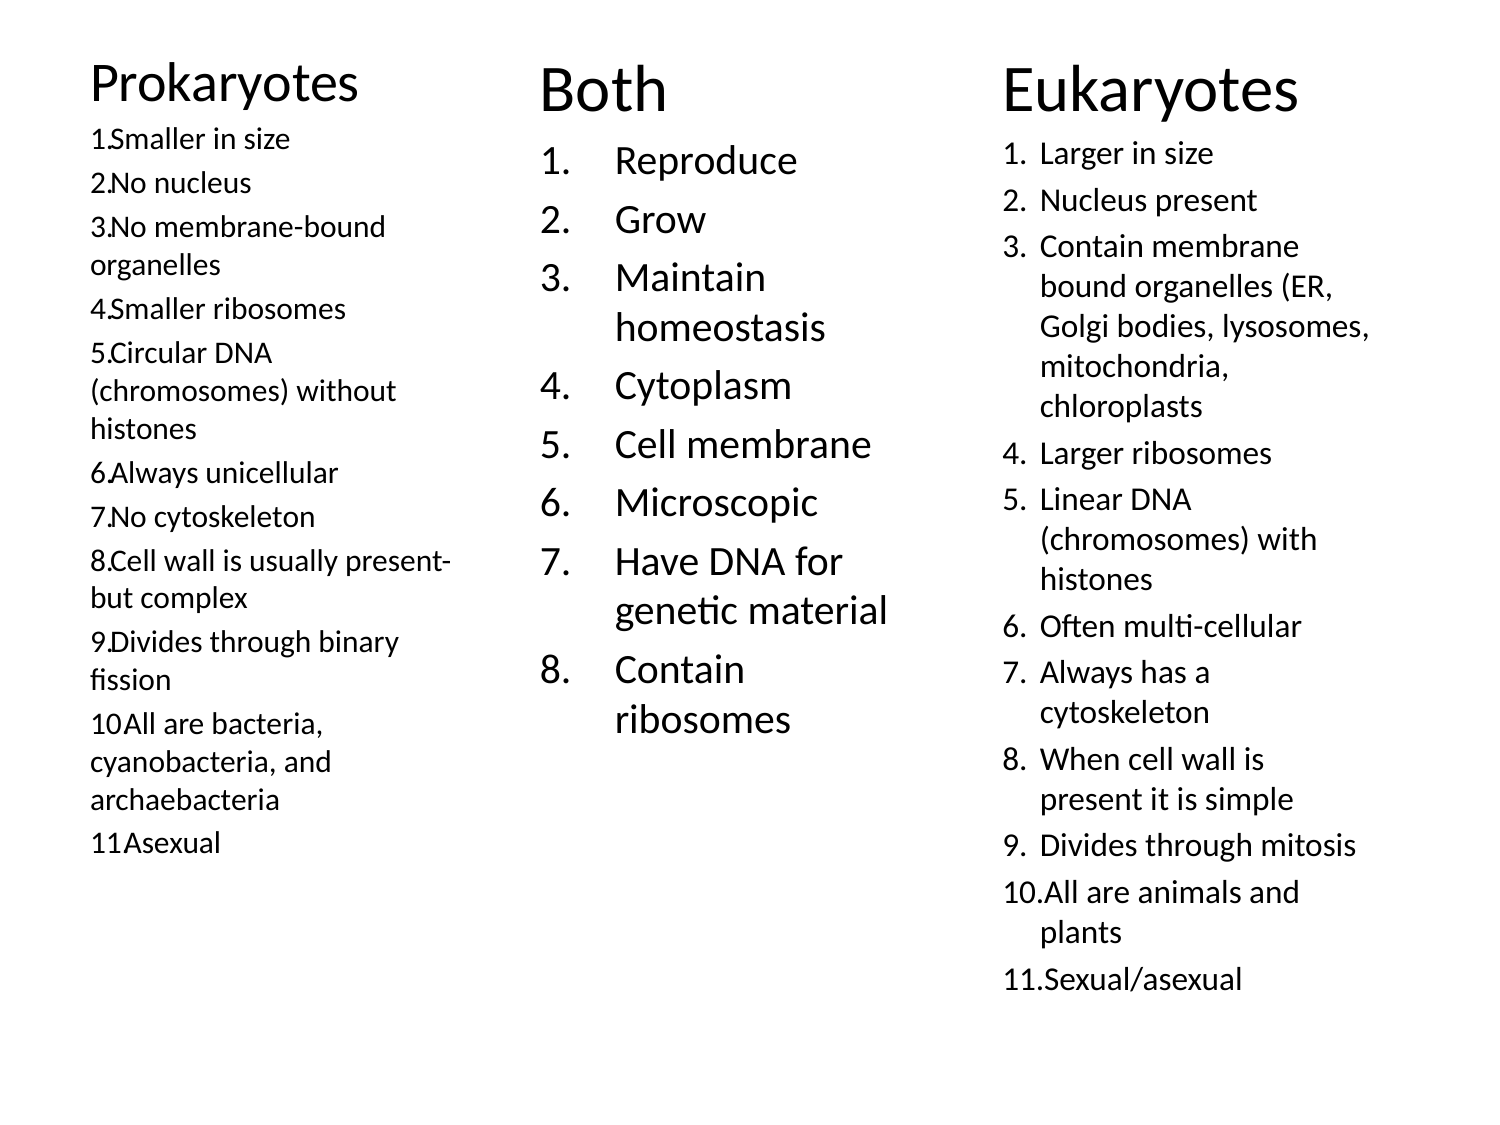

Prokaryotes
Smaller in size
No nucleus
No membrane-bound organelles
Smaller ribosomes
Circular DNA	 (chromosomes) without histones
Always unicellular
No cytoskeleton
Cell wall is usually present-but complex
Divides through binary fission
All are bacteria, cyanobacteria, and archaebacteria
Asexual

Both
Reproduce
Grow
Maintain homeostasis
Cytoplasm
Cell membrane
Microscopic
Have DNA for genetic material
Contain ribosomes

Eukaryotes
Larger in size
Nucleus present
Contain membrane bound organelles (ER, Golgi bodies, lysosomes, mitochondria, chloroplasts
Larger ribosomes
Linear DNA  (chromosomes) with histones
Often multi-cellular
Always has a cytoskeleton
When cell wall is present it is simple
Divides through mitosis
All are animals and plants
Sexual/asexual